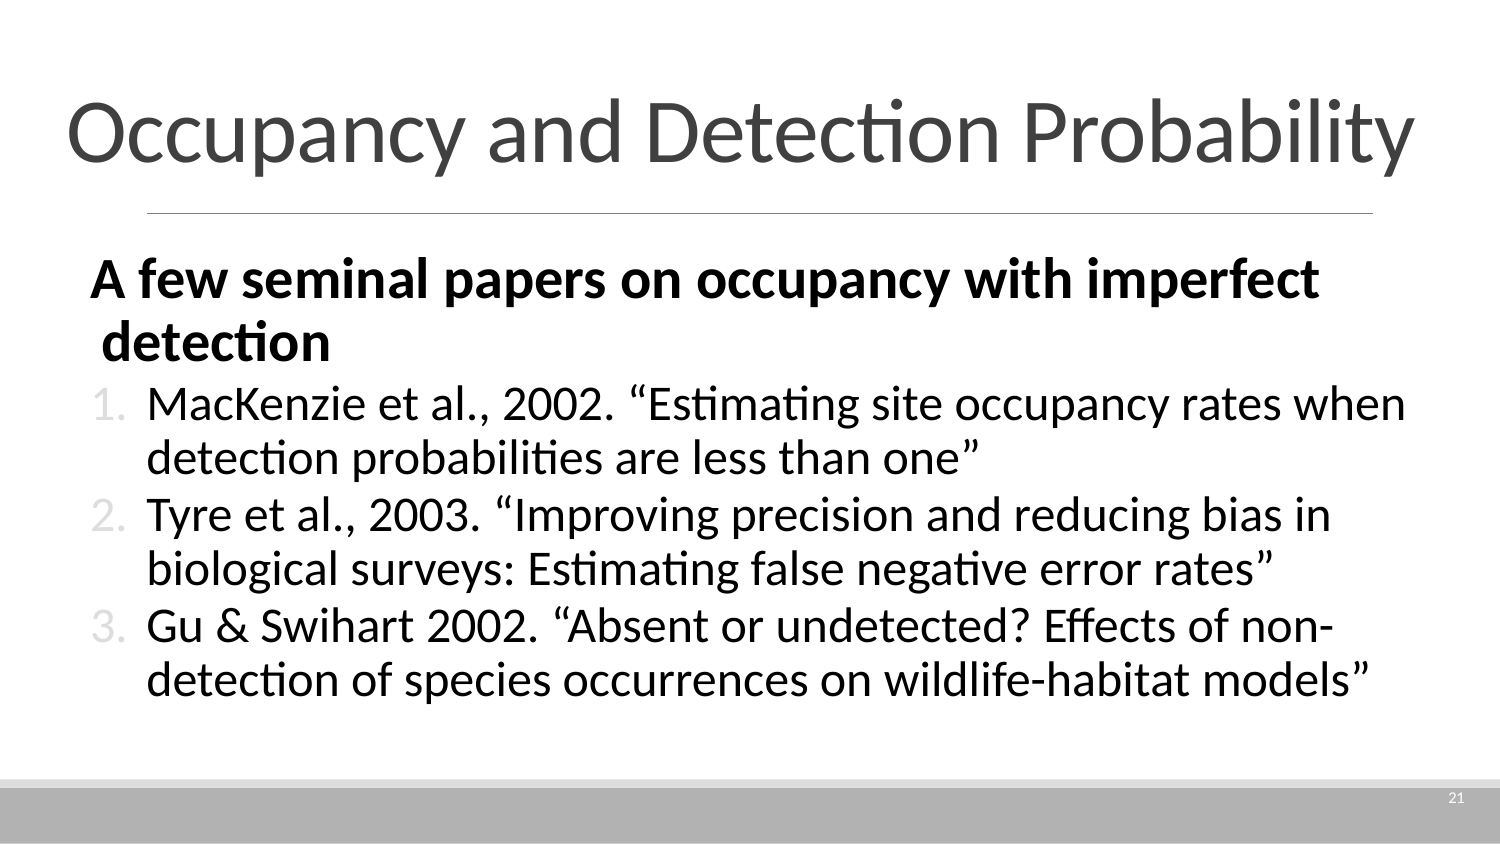

# Occupancy and Detection Probability
A few seminal papers on occupancy with imperfect detection
MacKenzie et al., 2002. “Estimating site occupancy rates when detection probabilities are less than one”
Tyre et al., 2003. “Improving precision and reducing bias in biological surveys: Estimating false negative error rates”
Gu & Swihart 2002. “Absent or undetected? Effects of non-detection of species occurrences on wildlife-habitat models”

21